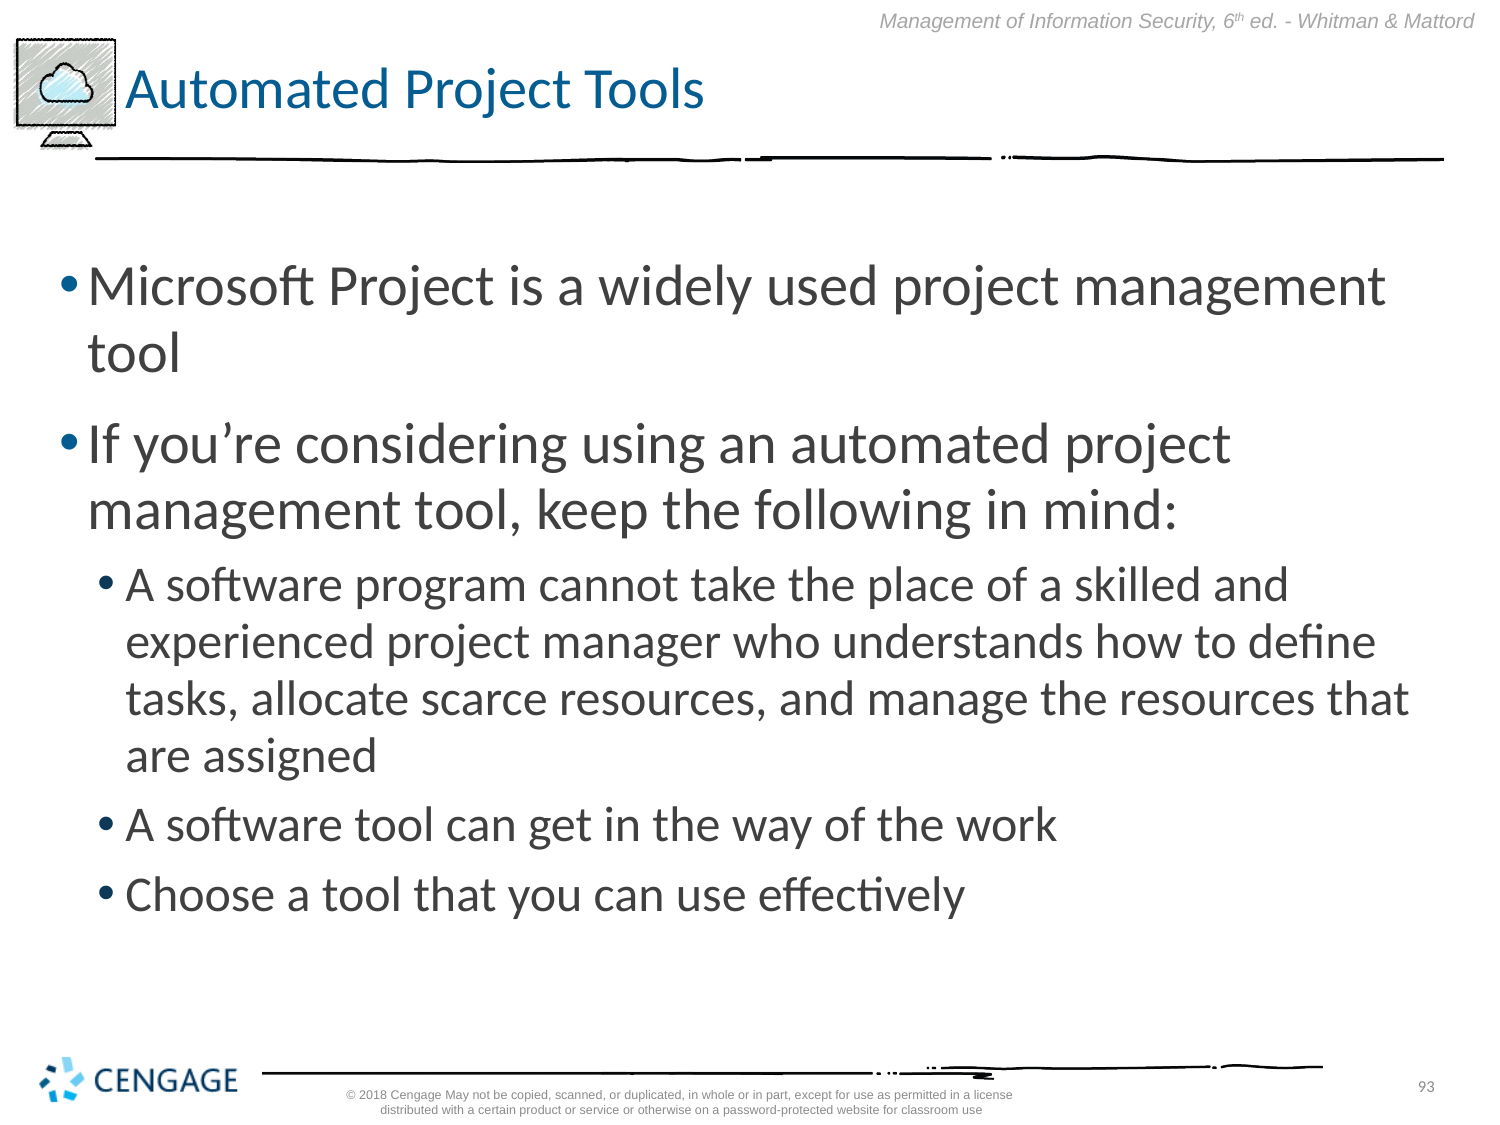

# Automated Project Tools
Microsoft Project is a widely used project management tool
If you’re considering using an automated project management tool, keep the following in mind:
A software program cannot take the place of a skilled and experienced project manager who understands how to define tasks, allocate scarce resources, and manage the resources that are assigned
A software tool can get in the way of the work
Choose a tool that you can use effectively